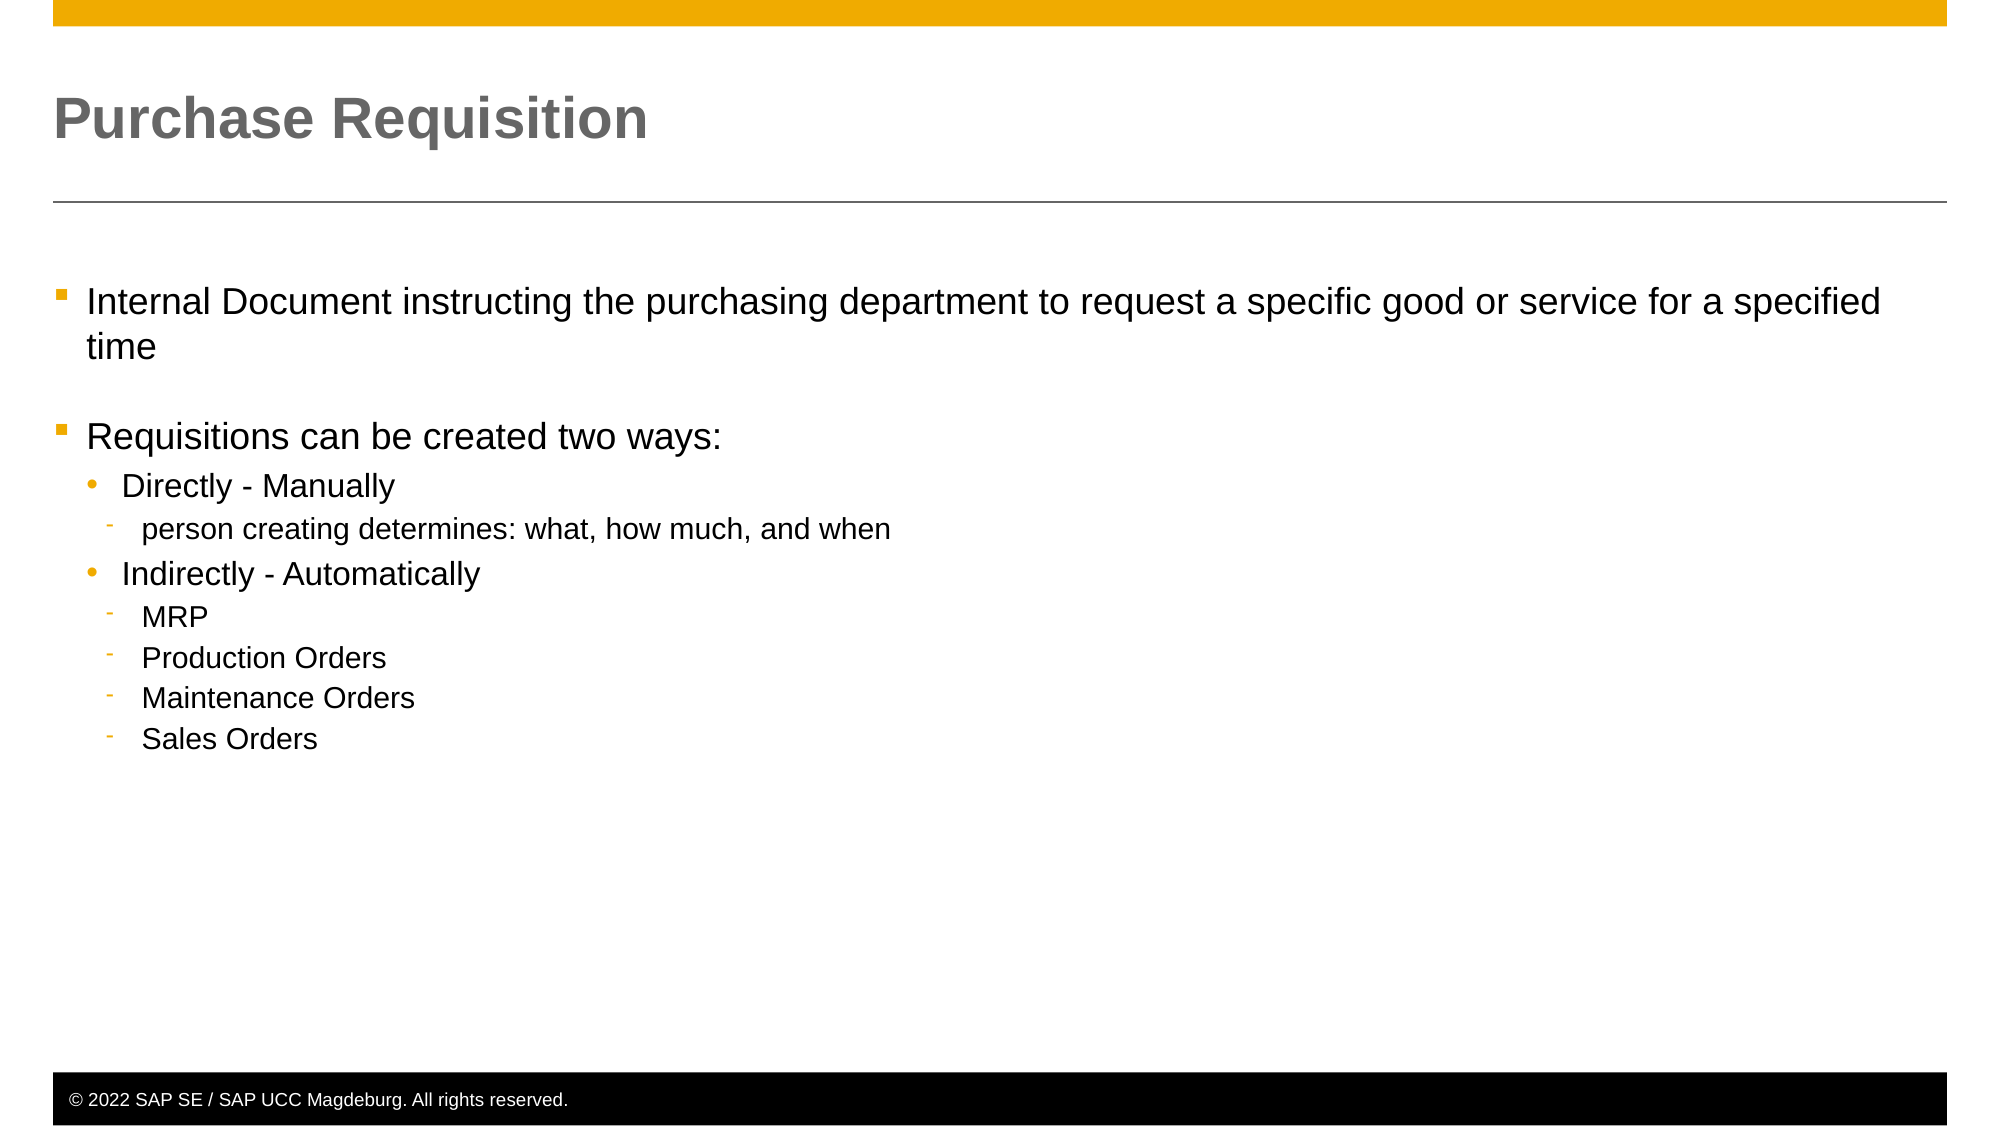

# Purchase Requisition
Internal Document instructing the purchasing department to request a specific good or service for a specified time

Requisitions can be created two ways:
Directly - Manually
person creating determines: what, how much, and when
Indirectly - Automatically
MRP
Production Orders
Maintenance Orders
Sales Orders